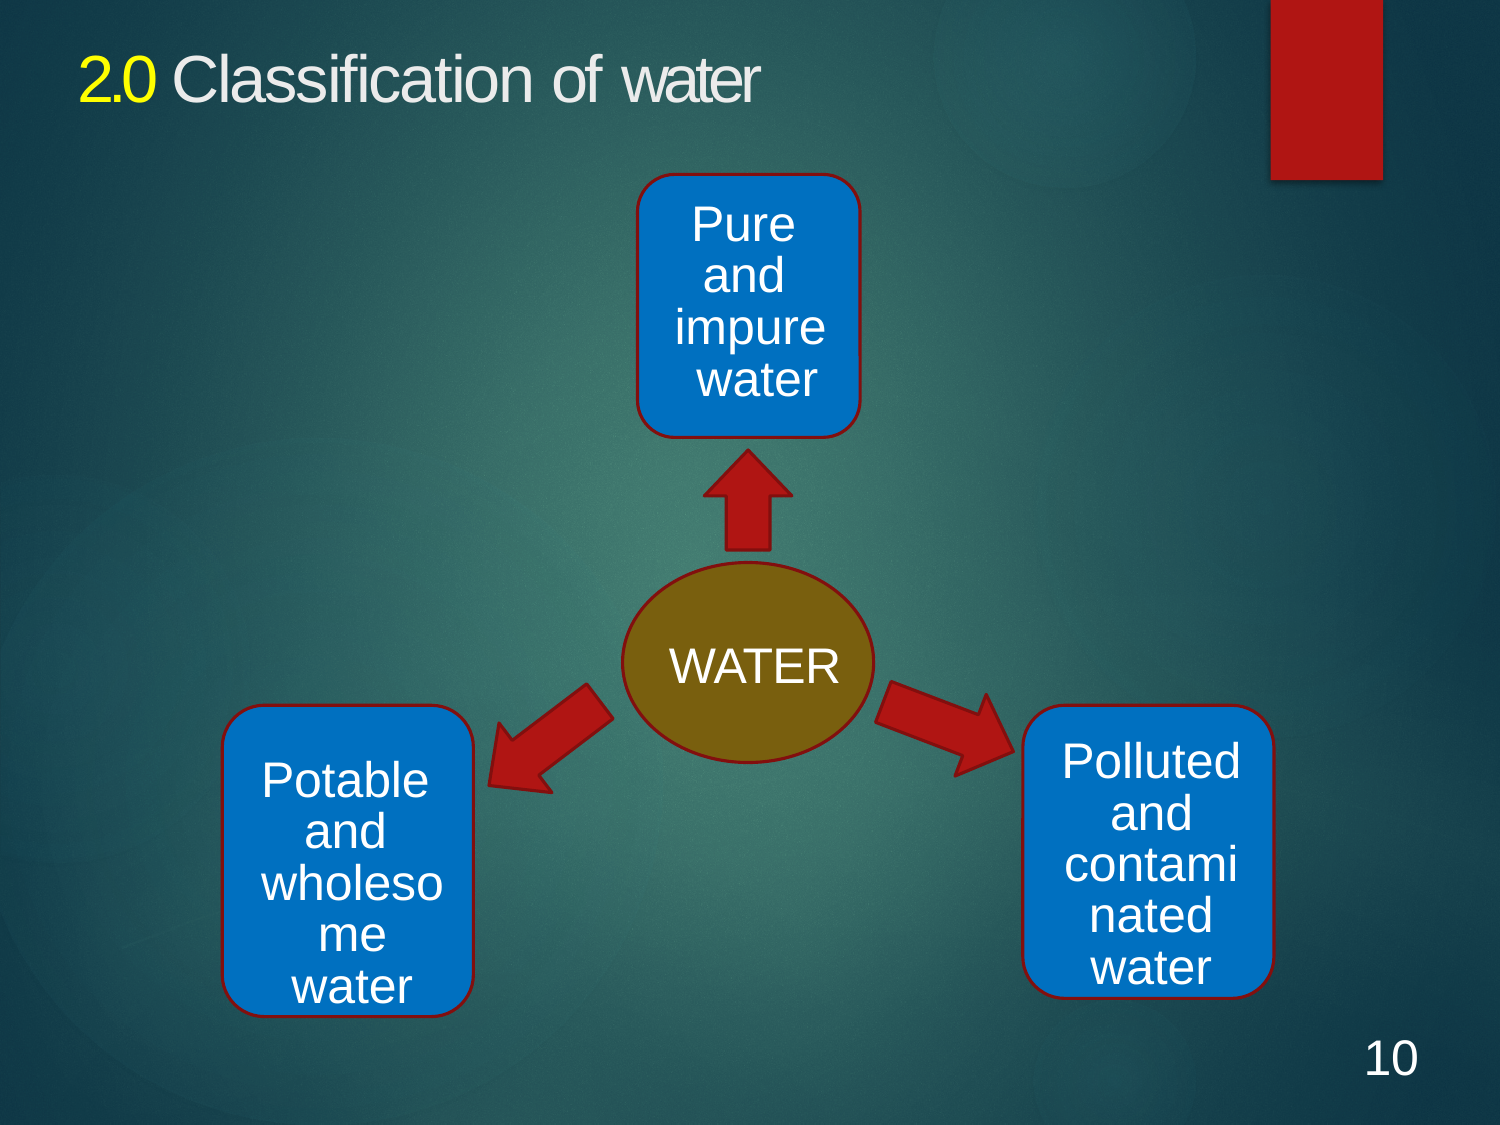

# 2.0 Classification of water

Pure  and  impure  water

WATER

Polluted  and  contami  nated  water
Potable  and  wholeso  me  water
10